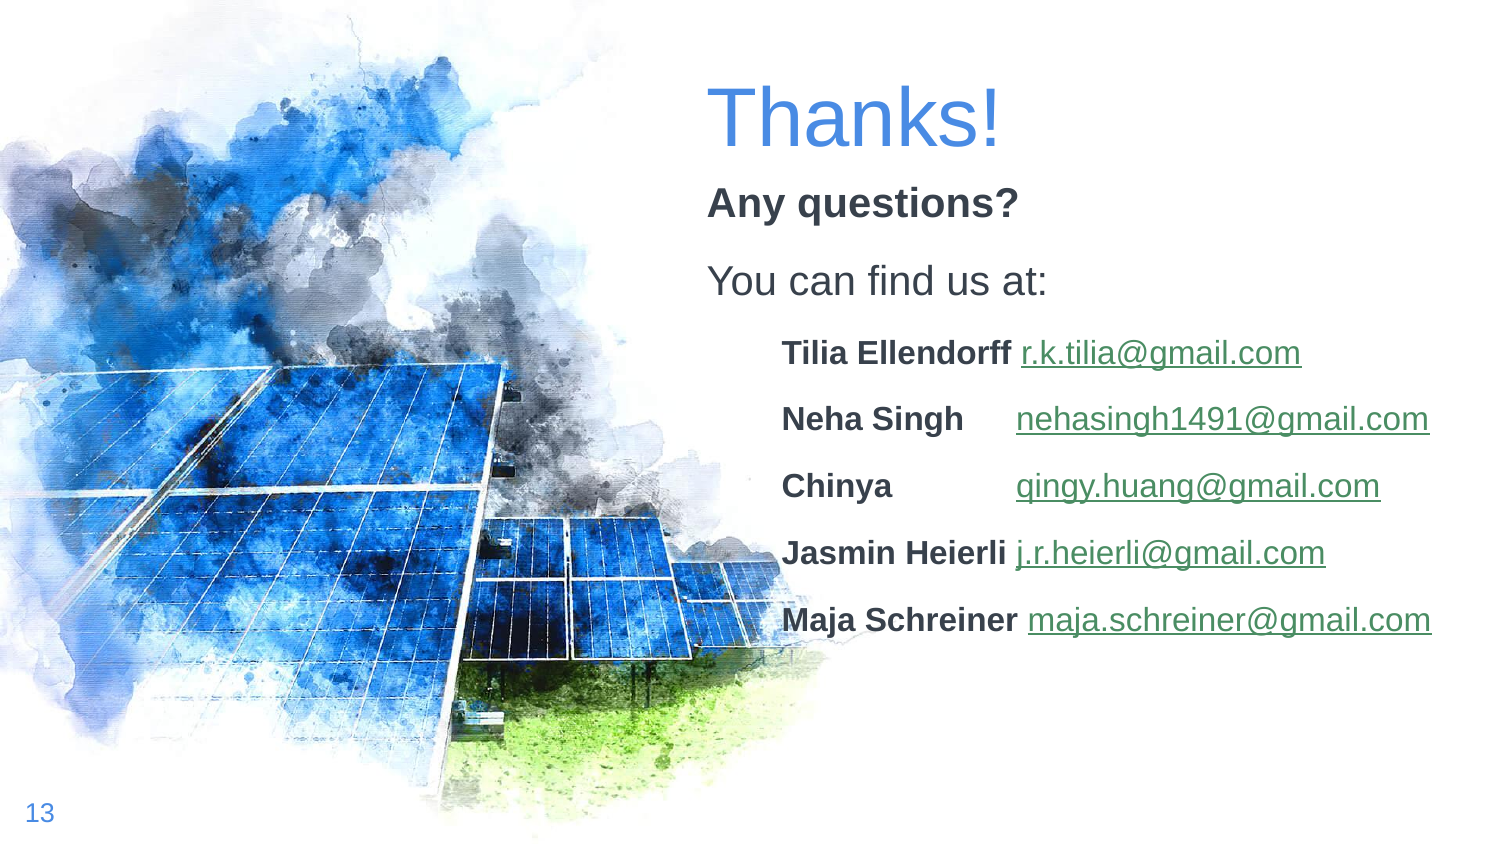

Thanks!
Any questions?
You can find us at:
Tilia Ellendorff r.k.tilia@gmail.com
Neha Singh	 nehasingh1491@gmail.com
Chinya	 qingy.huang@gmail.com
Jasmin Heierli j.r.heierli@gmail.com
Maja Schreiner maja.schreiner@gmail.com

13